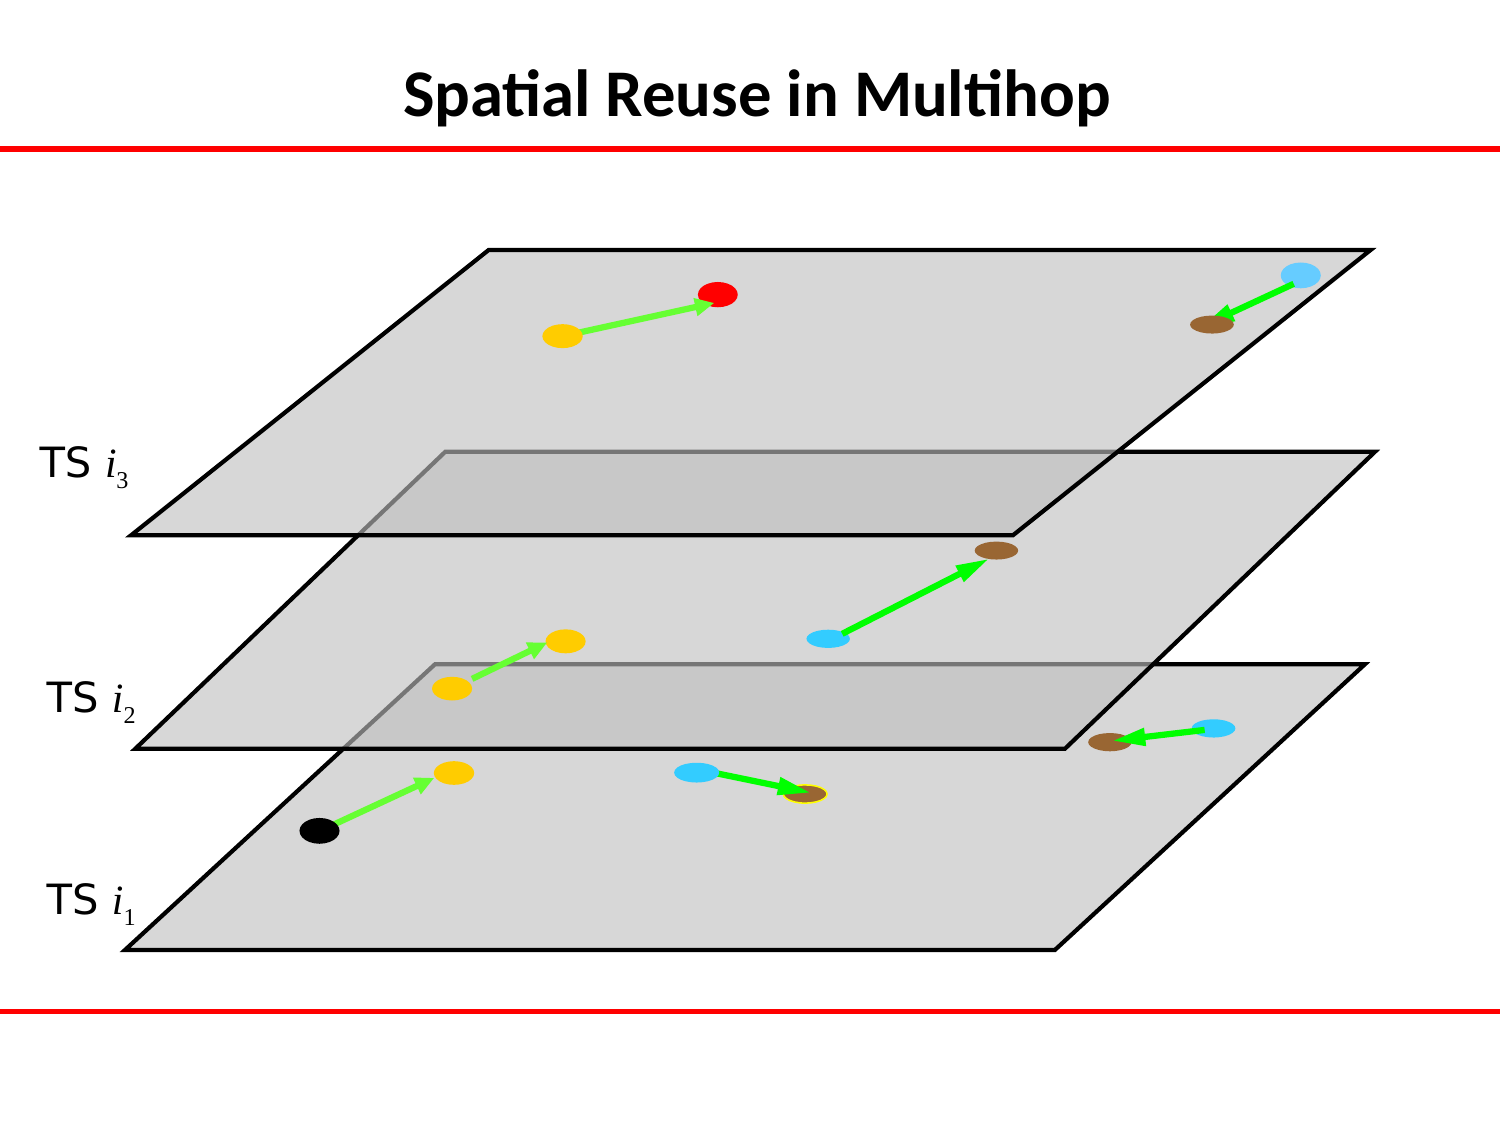

# Spatial Reuse in Multihop

TS i3

TS i2

TS i1